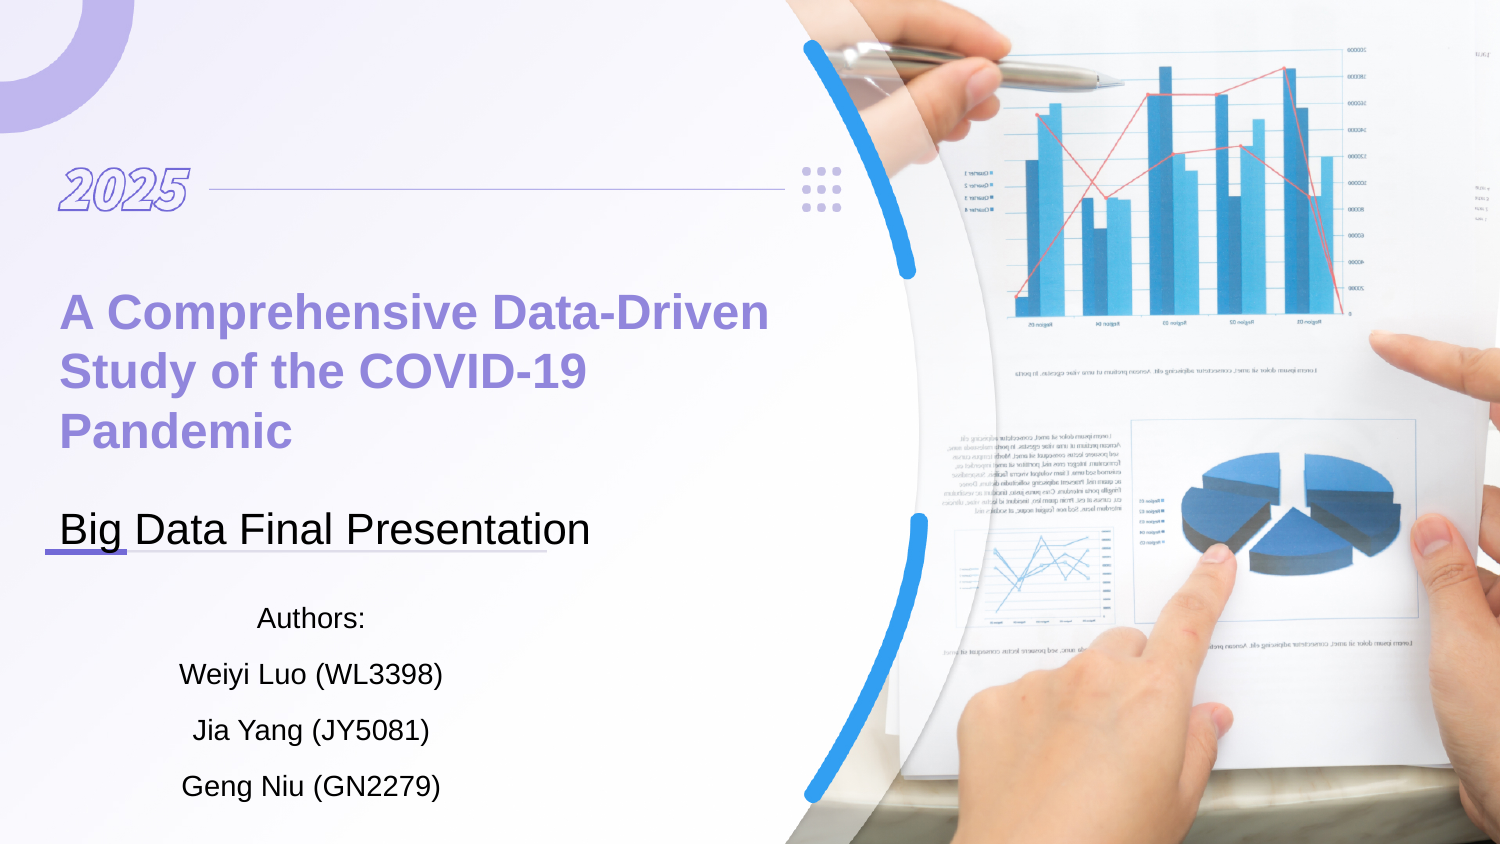

A Comprehensive Data-Driven Study of the COVID-19 Pandemic
Big Data Final Presentation
Authors:
Weiyi Luo (WL3398)
Jia Yang (JY5081)
Geng Niu (GN2279)